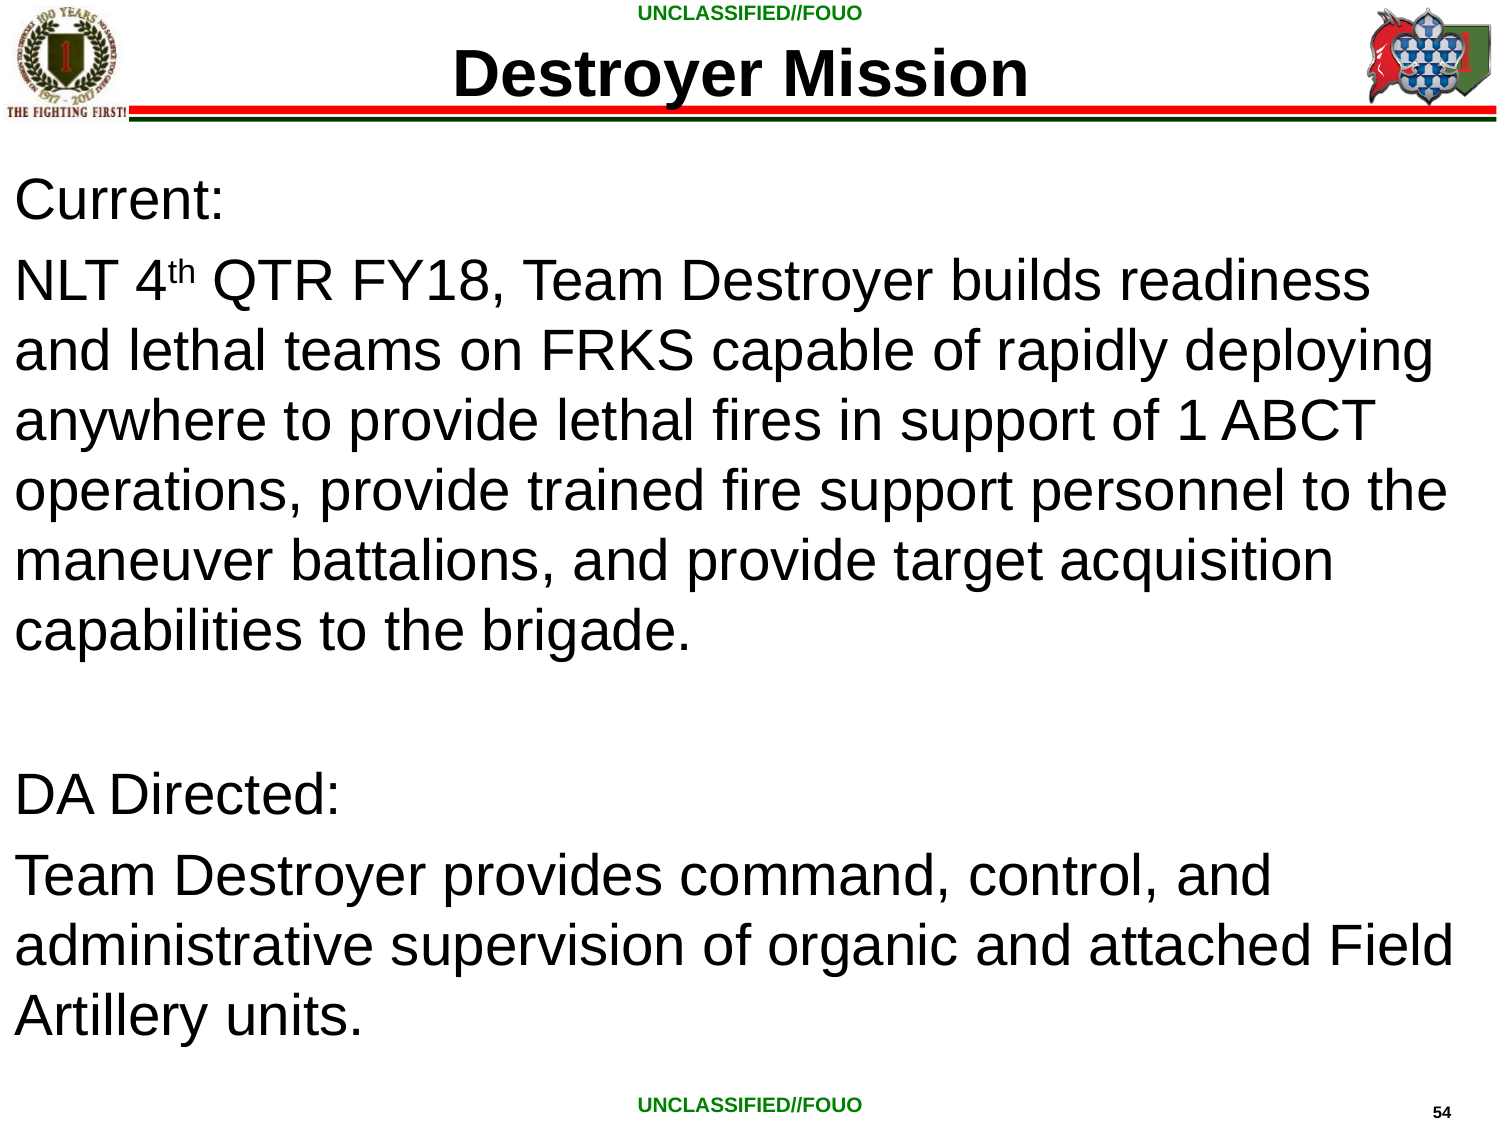

Destroyer Mission
Current:
NLT 4th QTR FY18, Team Destroyer builds readiness and lethal teams on FRKS capable of rapidly deploying anywhere to provide lethal fires in support of 1 ABCT operations, provide trained fire support personnel to the maneuver battalions, and provide target acquisition capabilities to the brigade.

DA Directed:
Team Destroyer provides command, control, and administrative supervision of organic and attached Field Artillery units.